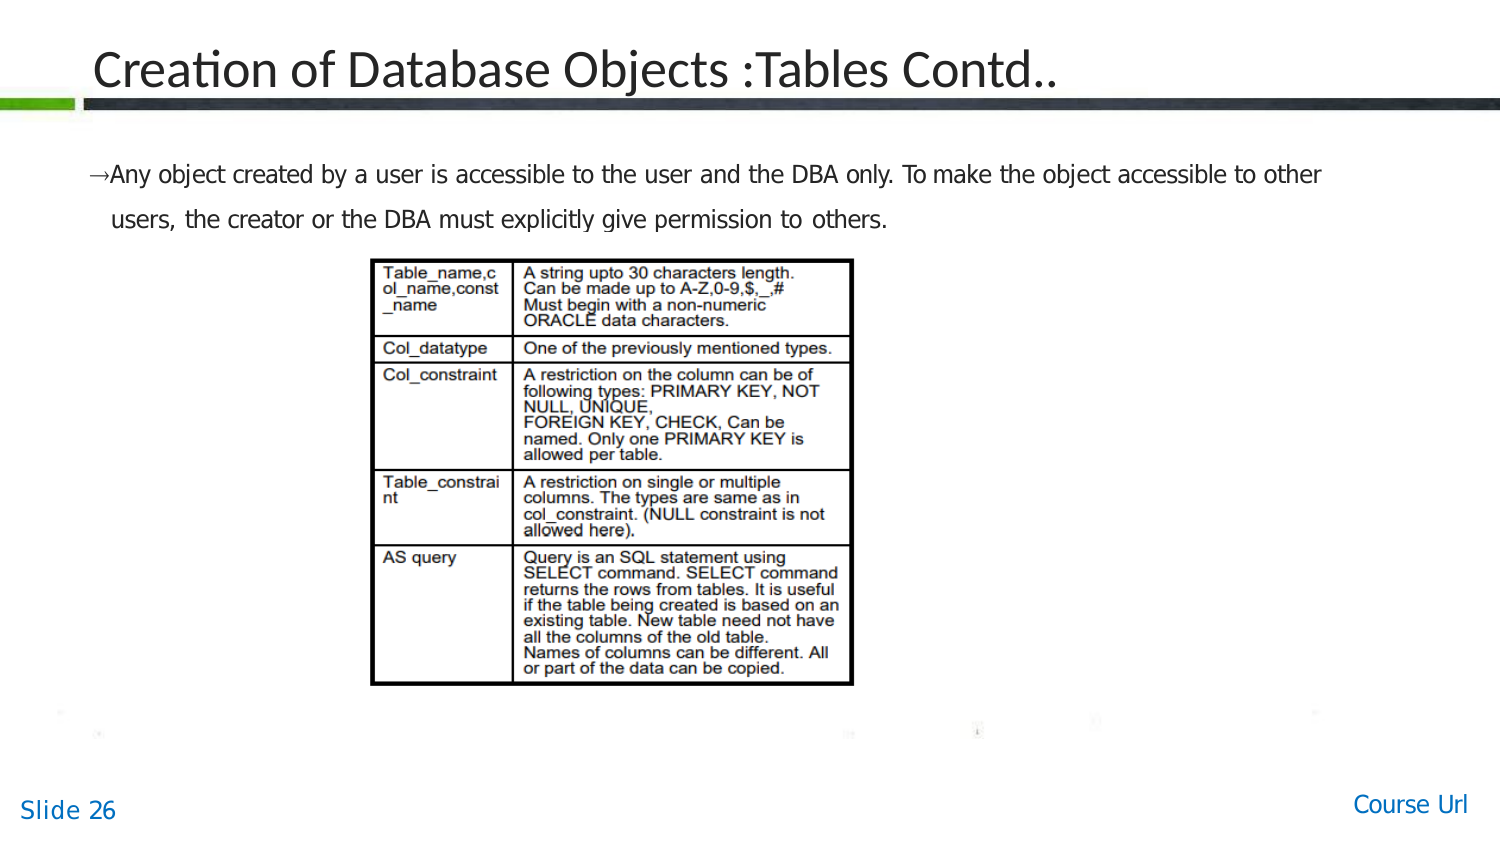

# Creation of Database Objects :Tables Contd..
→Any object created by a user is accessible to the user and the DBA only. To make the object accessible to other  users, the creator or the DBA must explicitly give permission to others.

Course Url
Slide 26